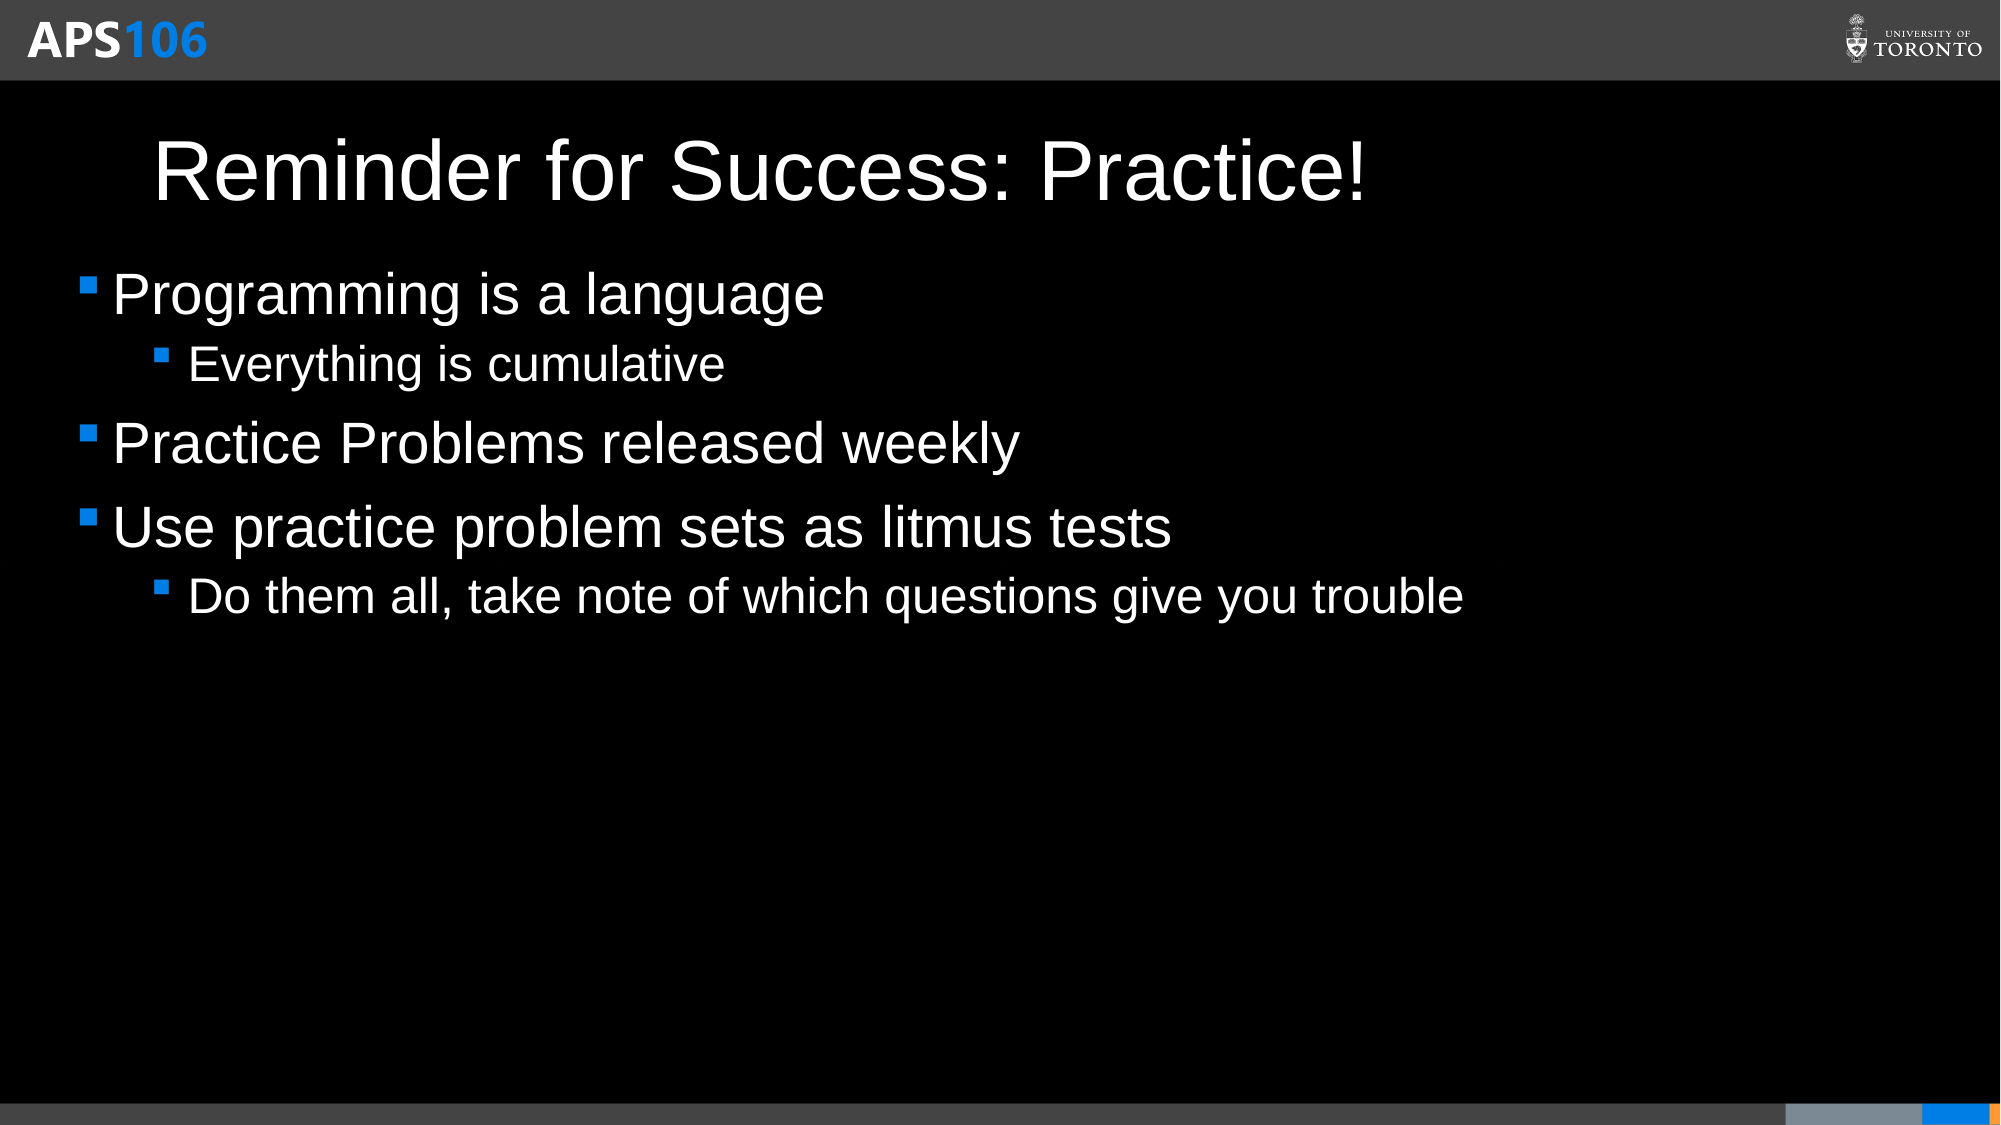

# Reminder for Success: Practice!
Programming is a language
Everything is cumulative
Practice Problems released weekly
Use practice problem sets as litmus tests
Do them all, take note of which questions give you trouble